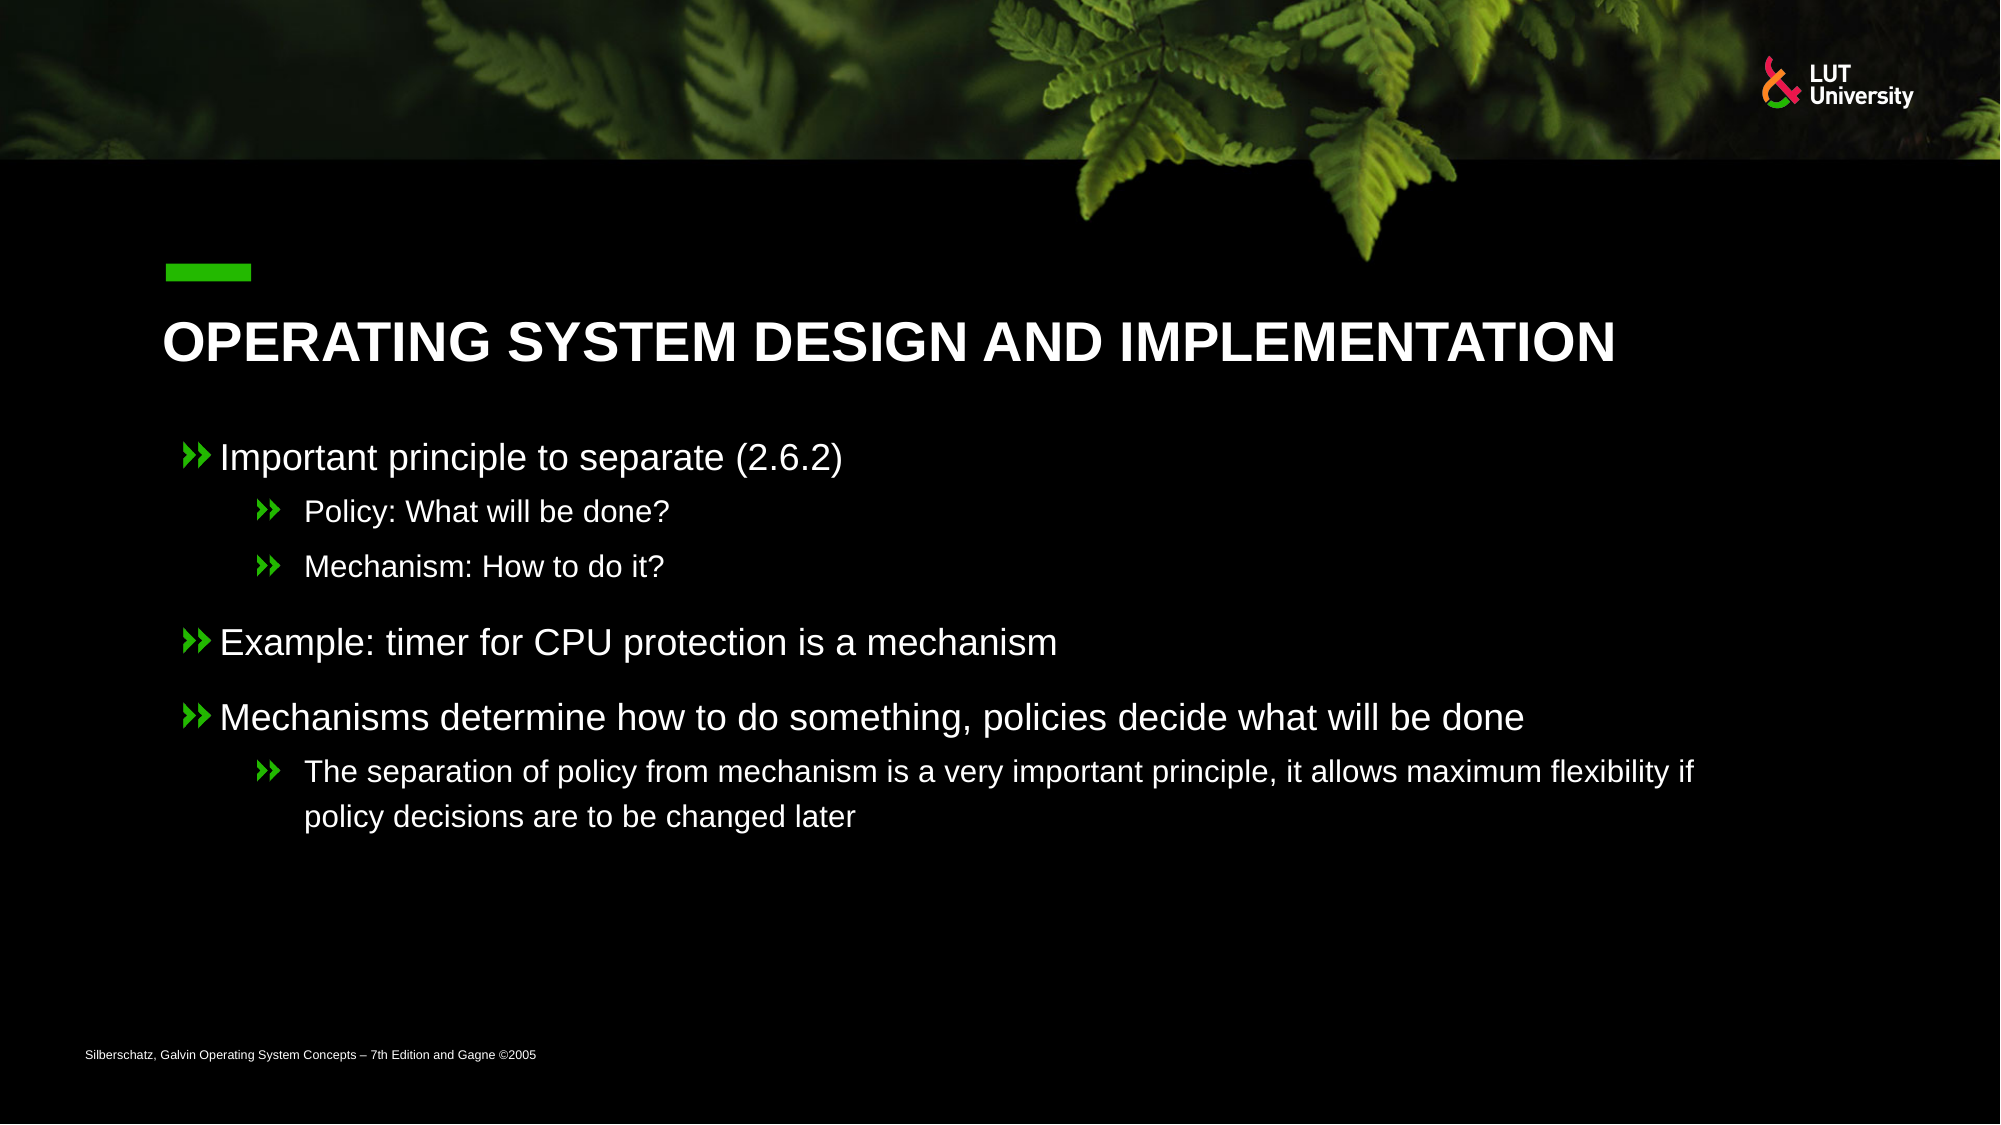

# Operating System Design and Implementation
Important principle to separate (2.6.2)
Policy: What will be done?
Mechanism: How to do it?
Example: timer for CPU protection is a mechanism
Mechanisms determine how to do something, policies decide what will be done
The separation of policy from mechanism is a very important principle, it allows maximum flexibility if policy decisions are to be changed later
Silberschatz, Galvin Operating System Concepts – 7th Edition and Gagne ©2005